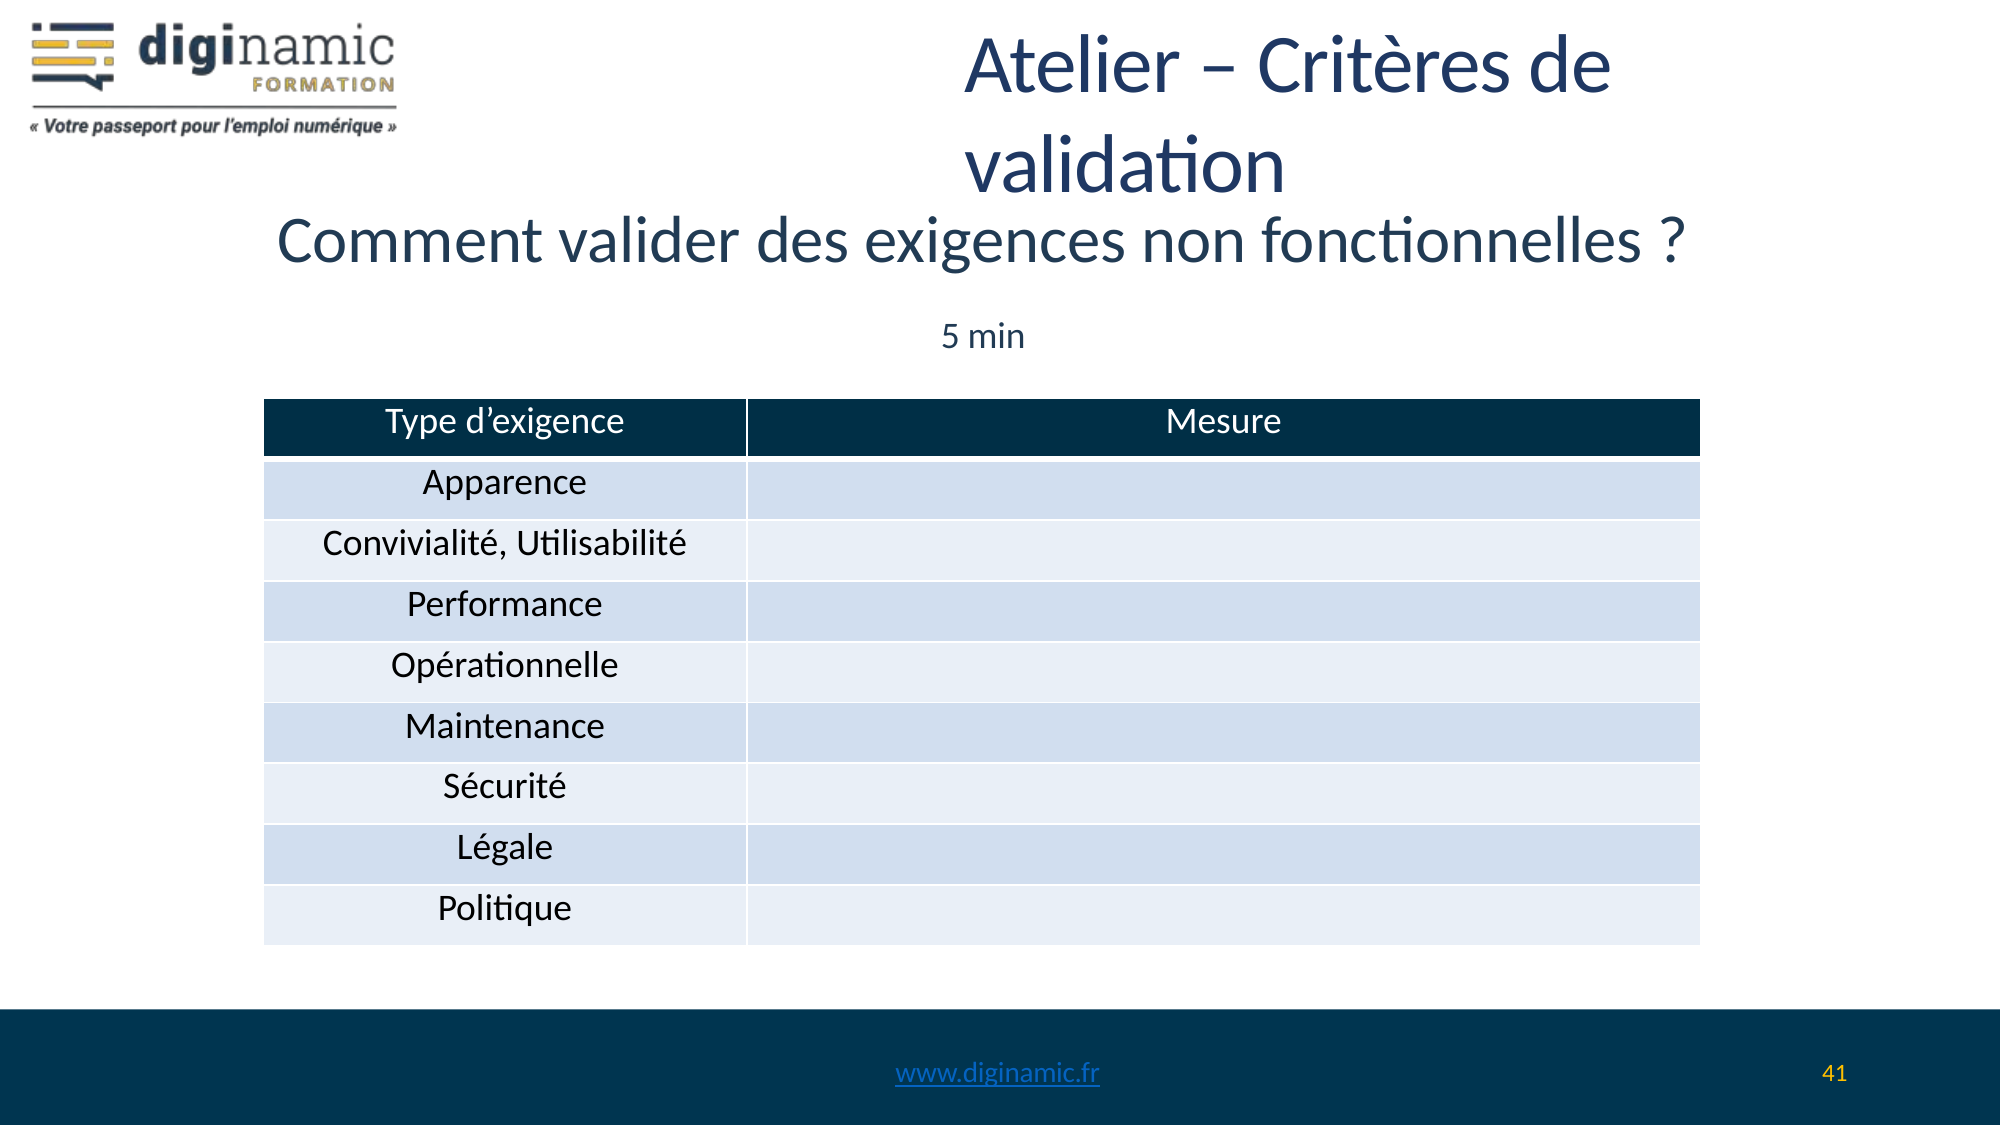

# Atelier – Critères de validation
Comment valider des exigences non fonctionnelles ?
5 min
| Type d’exigence | Mesure |
| --- | --- |
| Apparence |  |
| Convivialité, Utilisabilité |  |
| Performance |  |
| Opérationnelle |  |
| Maintenance |  |
| Sécurité |  |
| Légale |  |
| Politique |  |
www.diginamic.fr
41